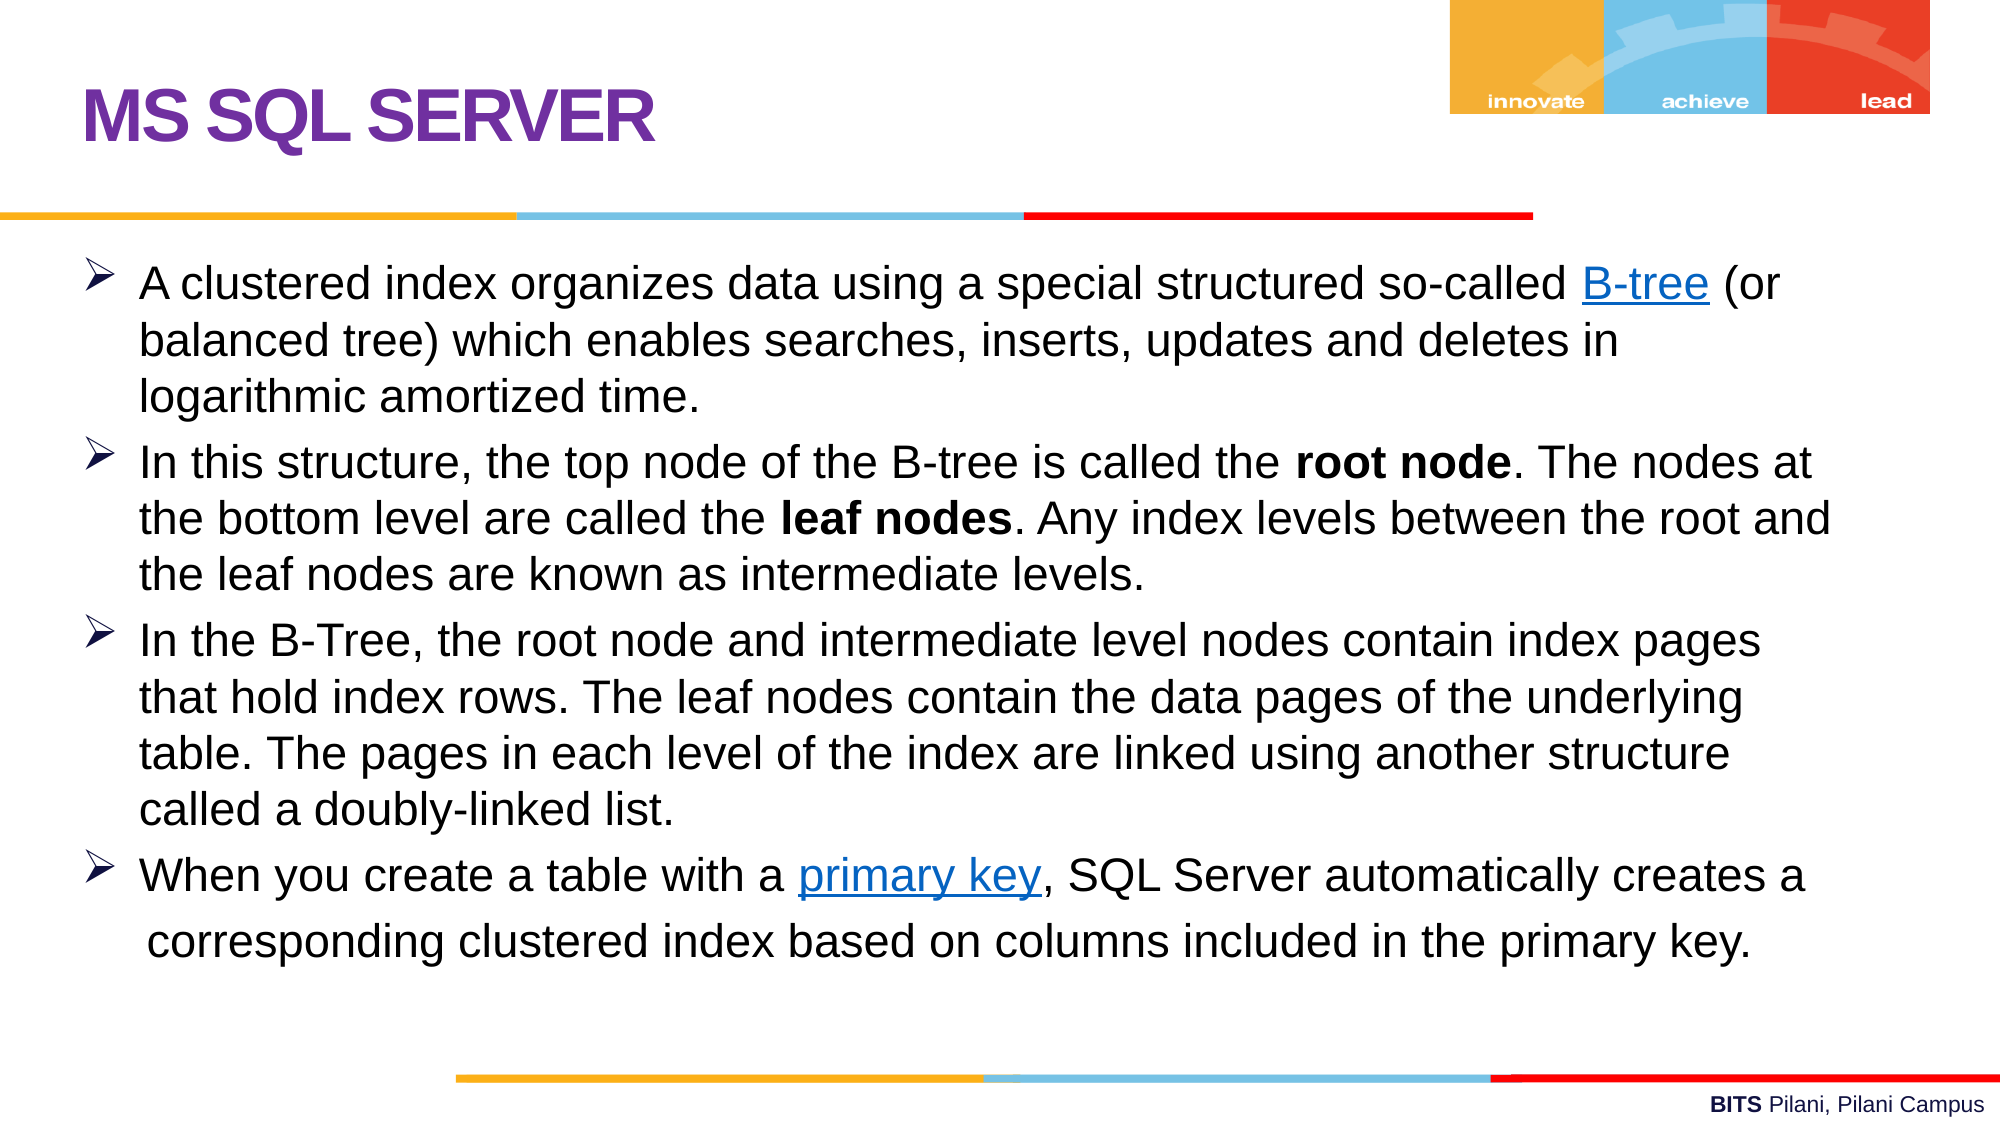

MS SQL SERVER
A clustered index organizes data using a special structured so-called B-tree (or balanced tree) which enables searches, inserts, updates and deletes in logarithmic amortized time.
In this structure, the top node of the B-tree is called the root node. The nodes at the bottom level are called the leaf nodes. Any index levels between the root and the leaf nodes are known as intermediate levels.
In the B-Tree, the root node and intermediate level nodes contain index pages that hold index rows. The leaf nodes contain the data pages of the underlying table. The pages in each level of the index are linked using another structure called a doubly-linked list.
When you create a table with a primary key, SQL Server automatically creates a
     corresponding clustered index based on columns included in the primary key.